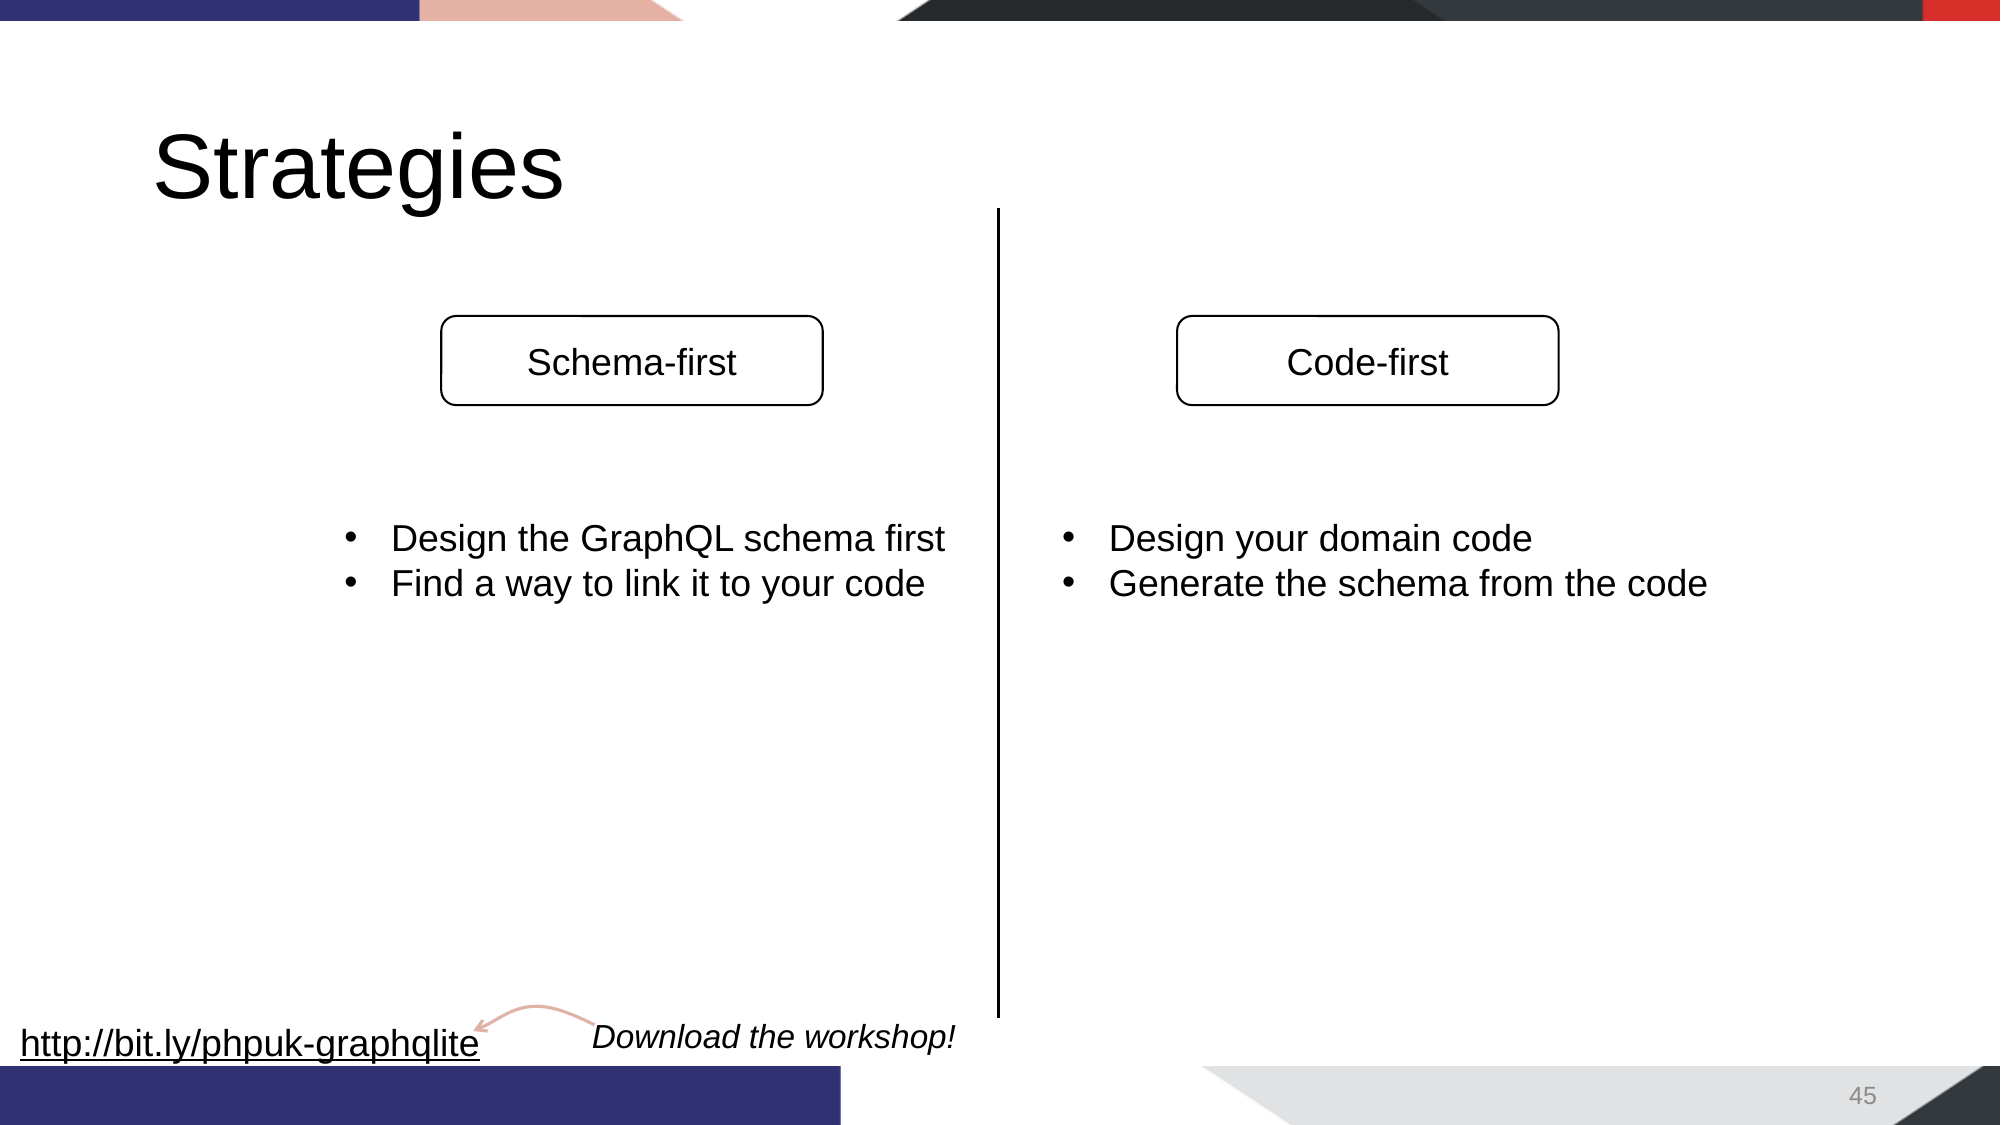

# Strategies
Schema-first
Code-first
Design the GraphQL schema first
Find a way to link it to your code
Design your domain code
Generate the schema from the code

45